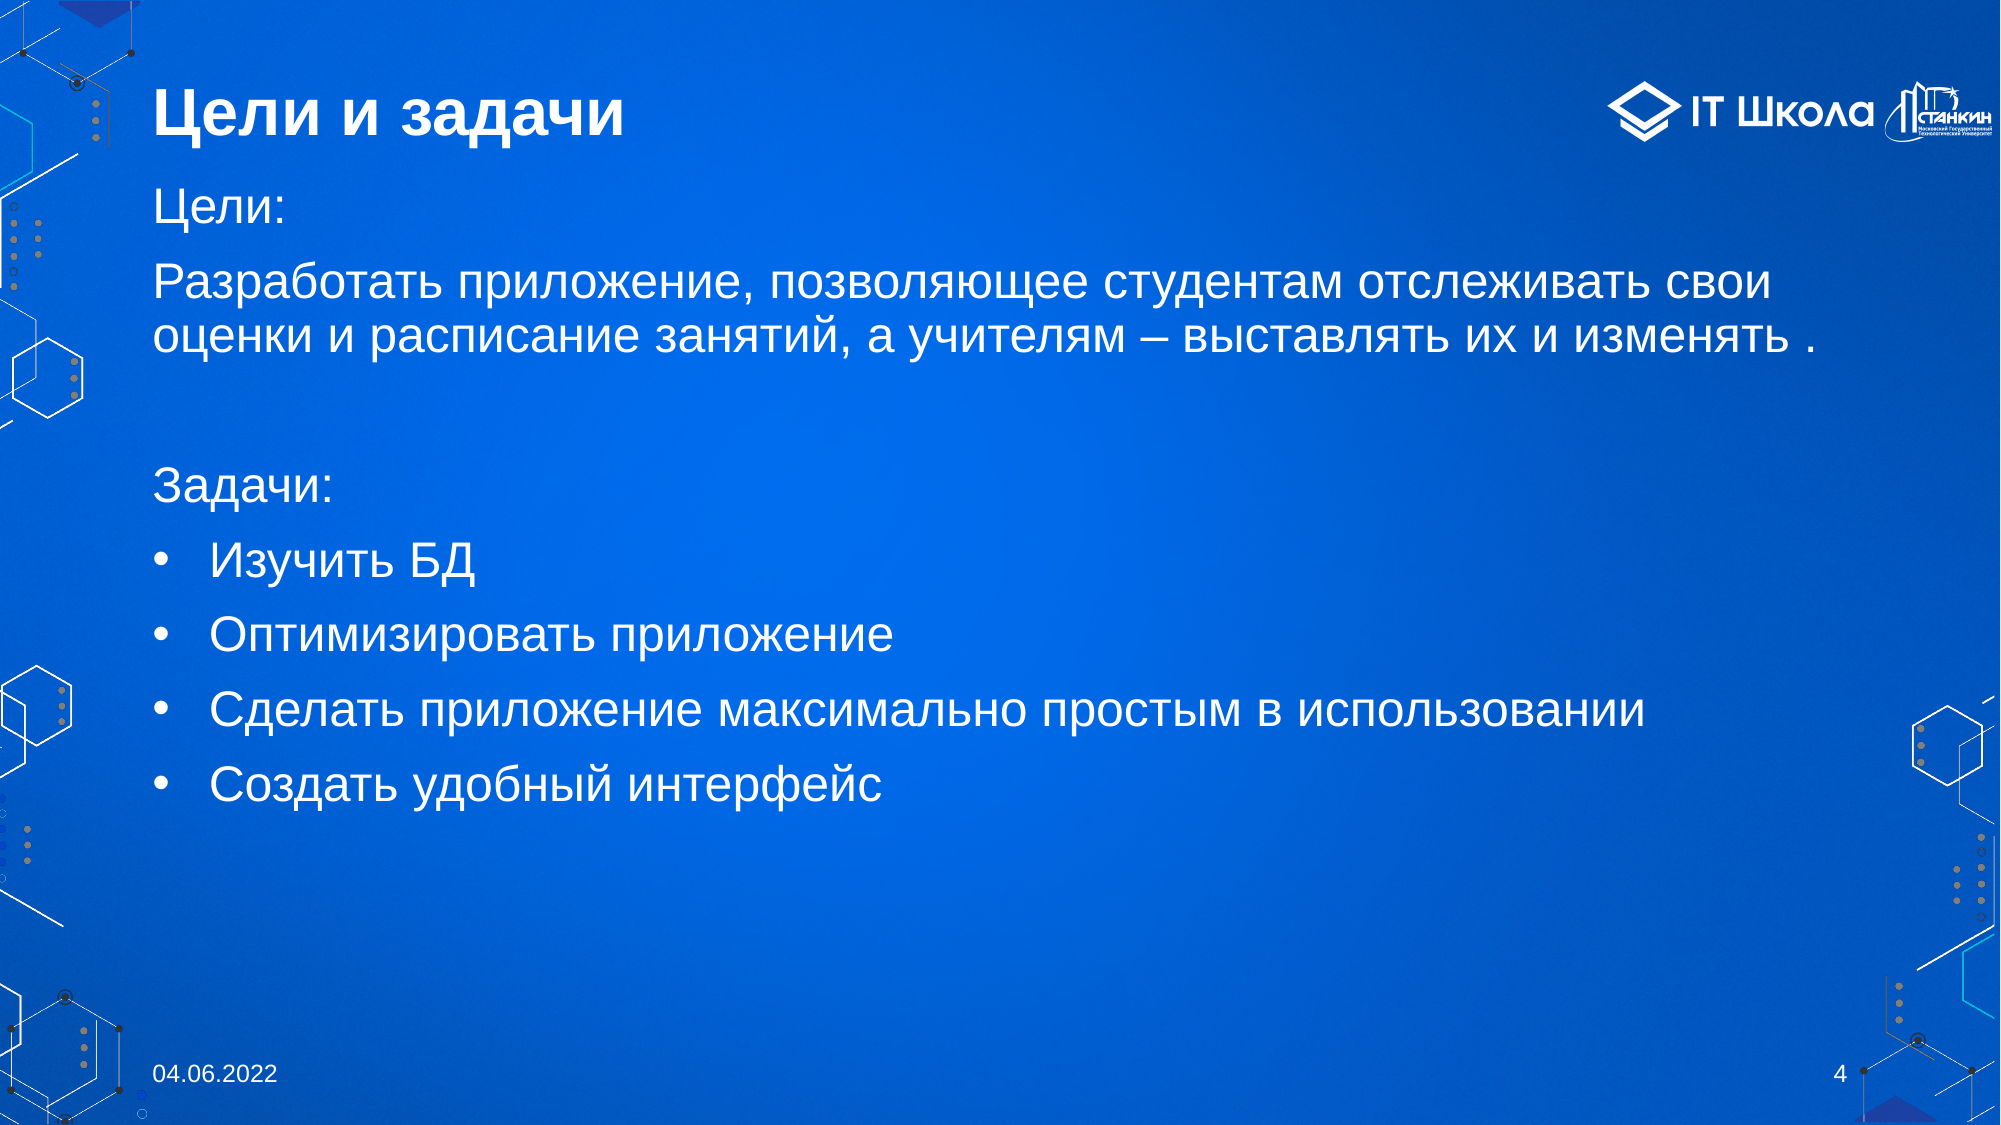

# Цели и задачи
Цели:
Разработать приложение, позволяющее студентам отслеживать свои оценки и расписание занятий, а учителям – выставлять их и изменять .

Задачи:
Изучить БД
Оптимизировать приложение
Сделать приложение максимально простым в использовании
Создать удобный интерфейс

04.06.2022
4